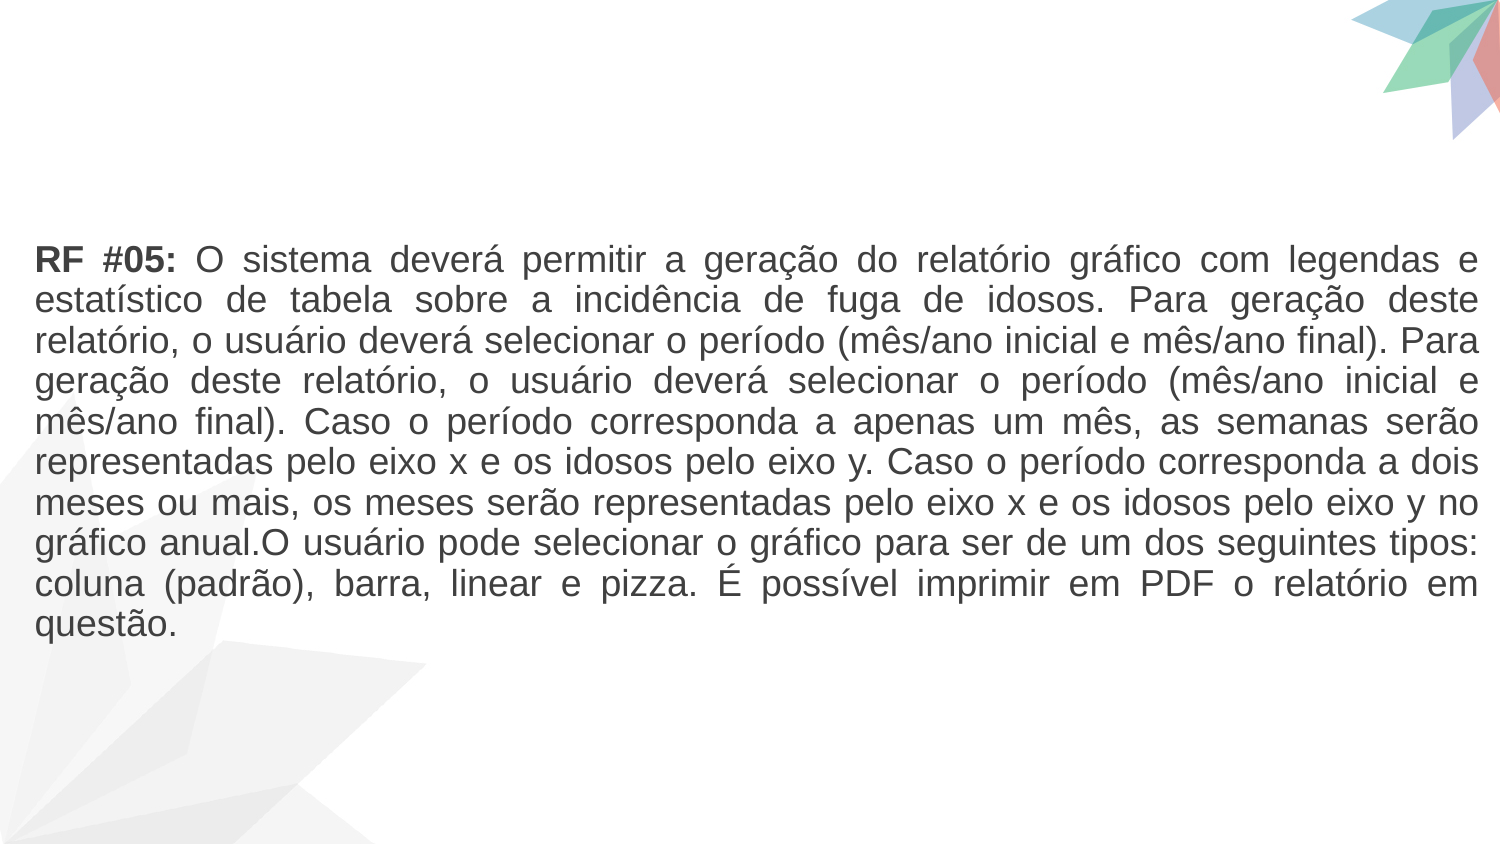

RF #05: O sistema deverá permitir a geração do relatório gráfico com legendas e estatístico de tabela sobre a incidência de fuga de idosos. Para geração deste relatório, o usuário deverá selecionar o período (mês/ano inicial e mês/ano final). Para geração deste relatório, o usuário deverá selecionar o período (mês/ano inicial e mês/ano final). Caso o período corresponda a apenas um mês, as semanas serão representadas pelo eixo x e os idosos pelo eixo y. Caso o período corresponda a dois meses ou mais, os meses serão representadas pelo eixo x e os idosos pelo eixo y no gráfico anual.O usuário pode selecionar o gráfico para ser de um dos seguintes tipos: coluna (padrão), barra, linear e pizza. É possível imprimir em PDF o relatório em questão.